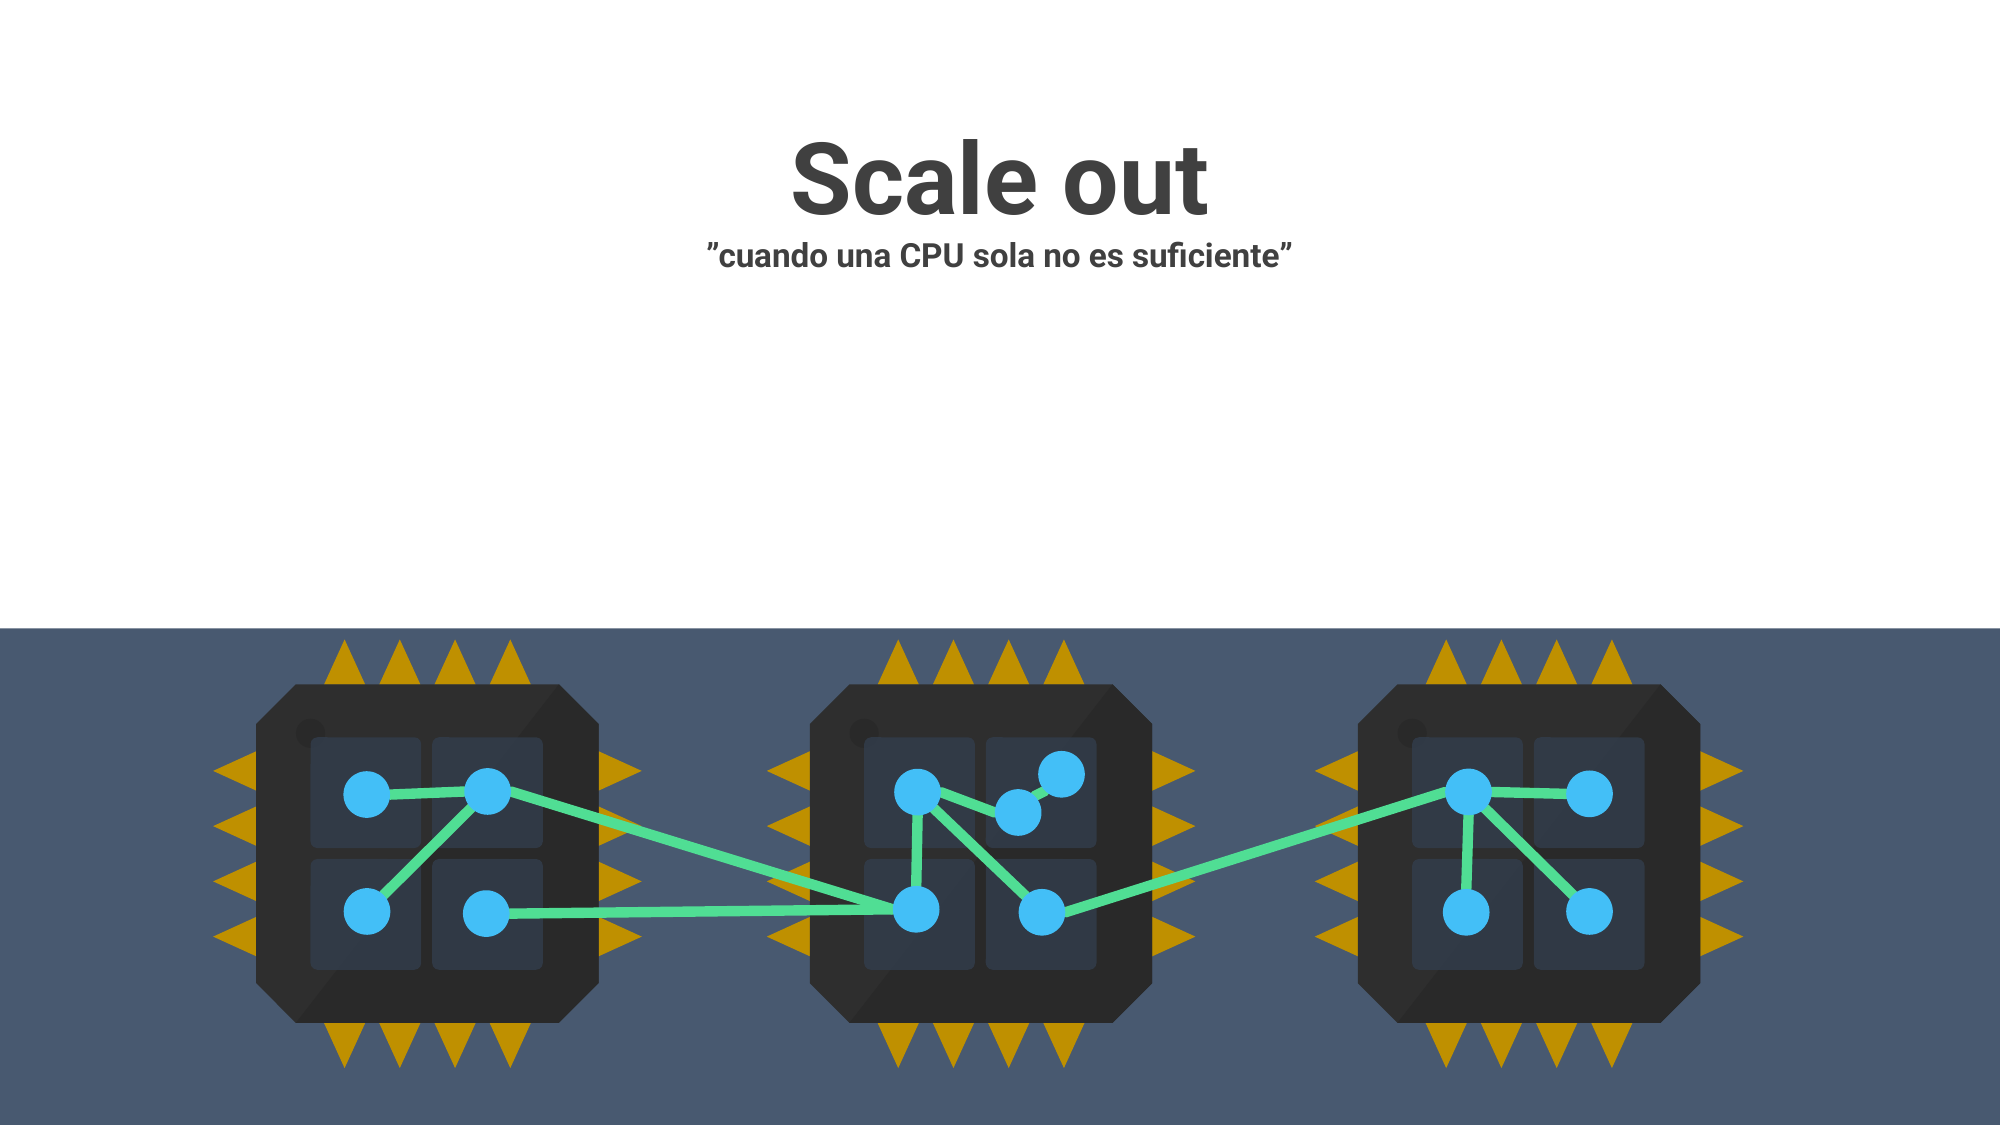

Scale out
”cuando una CPU sola no es suficiente”